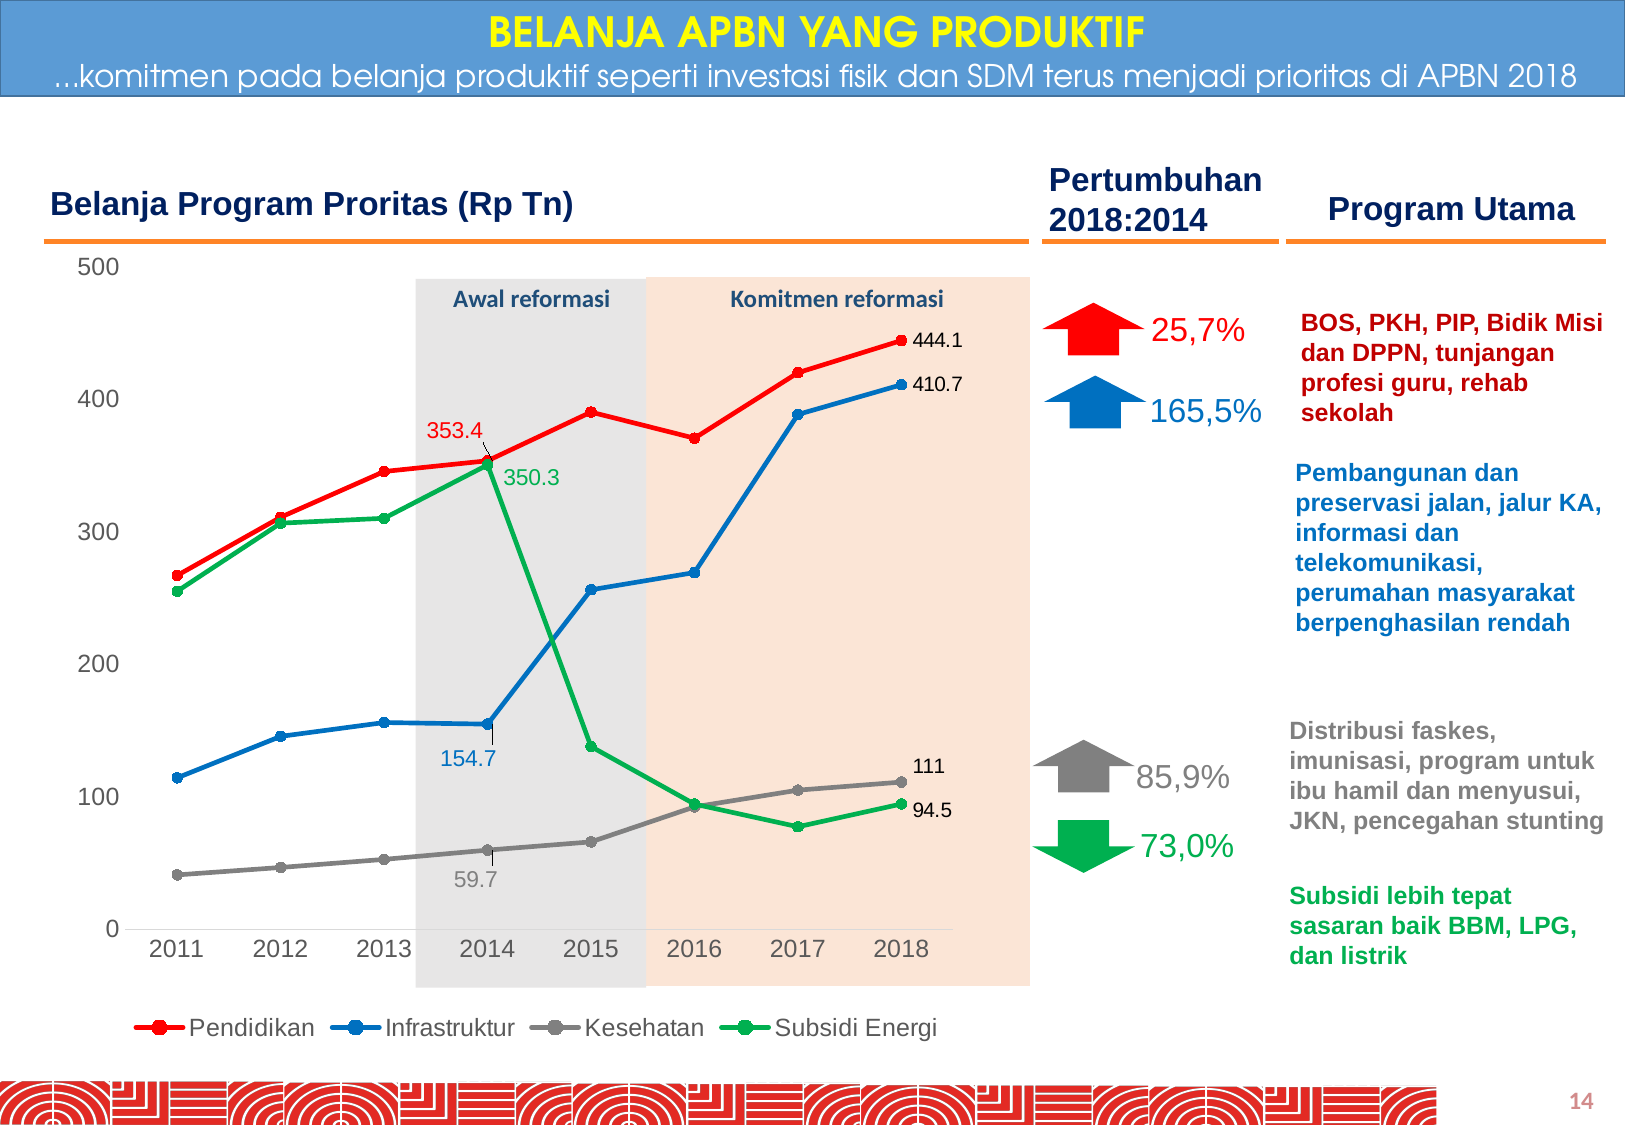

BELANJA APBN YANG PRODUKTIF
…komitmen pada belanja produktif seperti investasi fisik dan SDM terus menjadi prioritas di APBN 2018
Pertumbuhan
2018:2014
Belanja Program Proritas (Rp Tn)
Program Utama

### Chart

| Category | Pendidikan | Infrastruktur | Kesehatan | Subsidi Energi |
|---|---|---|---|---|
| 2011 | 266.8999999999997 | 114.2 | 41.0 | 255.0 |
| 2012 | 310.8 | 145.5 | 46.6 | 306.3 |
| 2013 | 345.3 | 155.9 | 52.7 | 310.0 |
| 2014 | 353.4 | 154.7 | 59.7 | 350.3 |
| 2015 | 390.1 | 256.1 | 65.9 | 137.8 |
| 2016 | 370.4 | 269.1 | 92.3 | 94.4 |
| 2017 | 419.8 | 388.3 | 104.9 | 77.3 |
| 2018 | 444.1 | 410.7 | 111.0 | 94.5 |
Komitmen reformasi
Awal reformasi

BOS, PKH, PIP, Bidik Misi dan DPPN, tunjangan profesi guru, rehab sekolah
25,7%

165,5%
Pembangunan dan preservasi jalan, jalur KA, informasi dan telekomunikasi, perumahan masyarakat berpenghasilan rendah
Distribusi faskes, imunisasi, program untuk ibu hamil dan menyusui, JKN, pencegahan stunting

85,9%
73,0%

Subsidi lebih tepat sasaran baik BBM, LPG, dan listrik
14